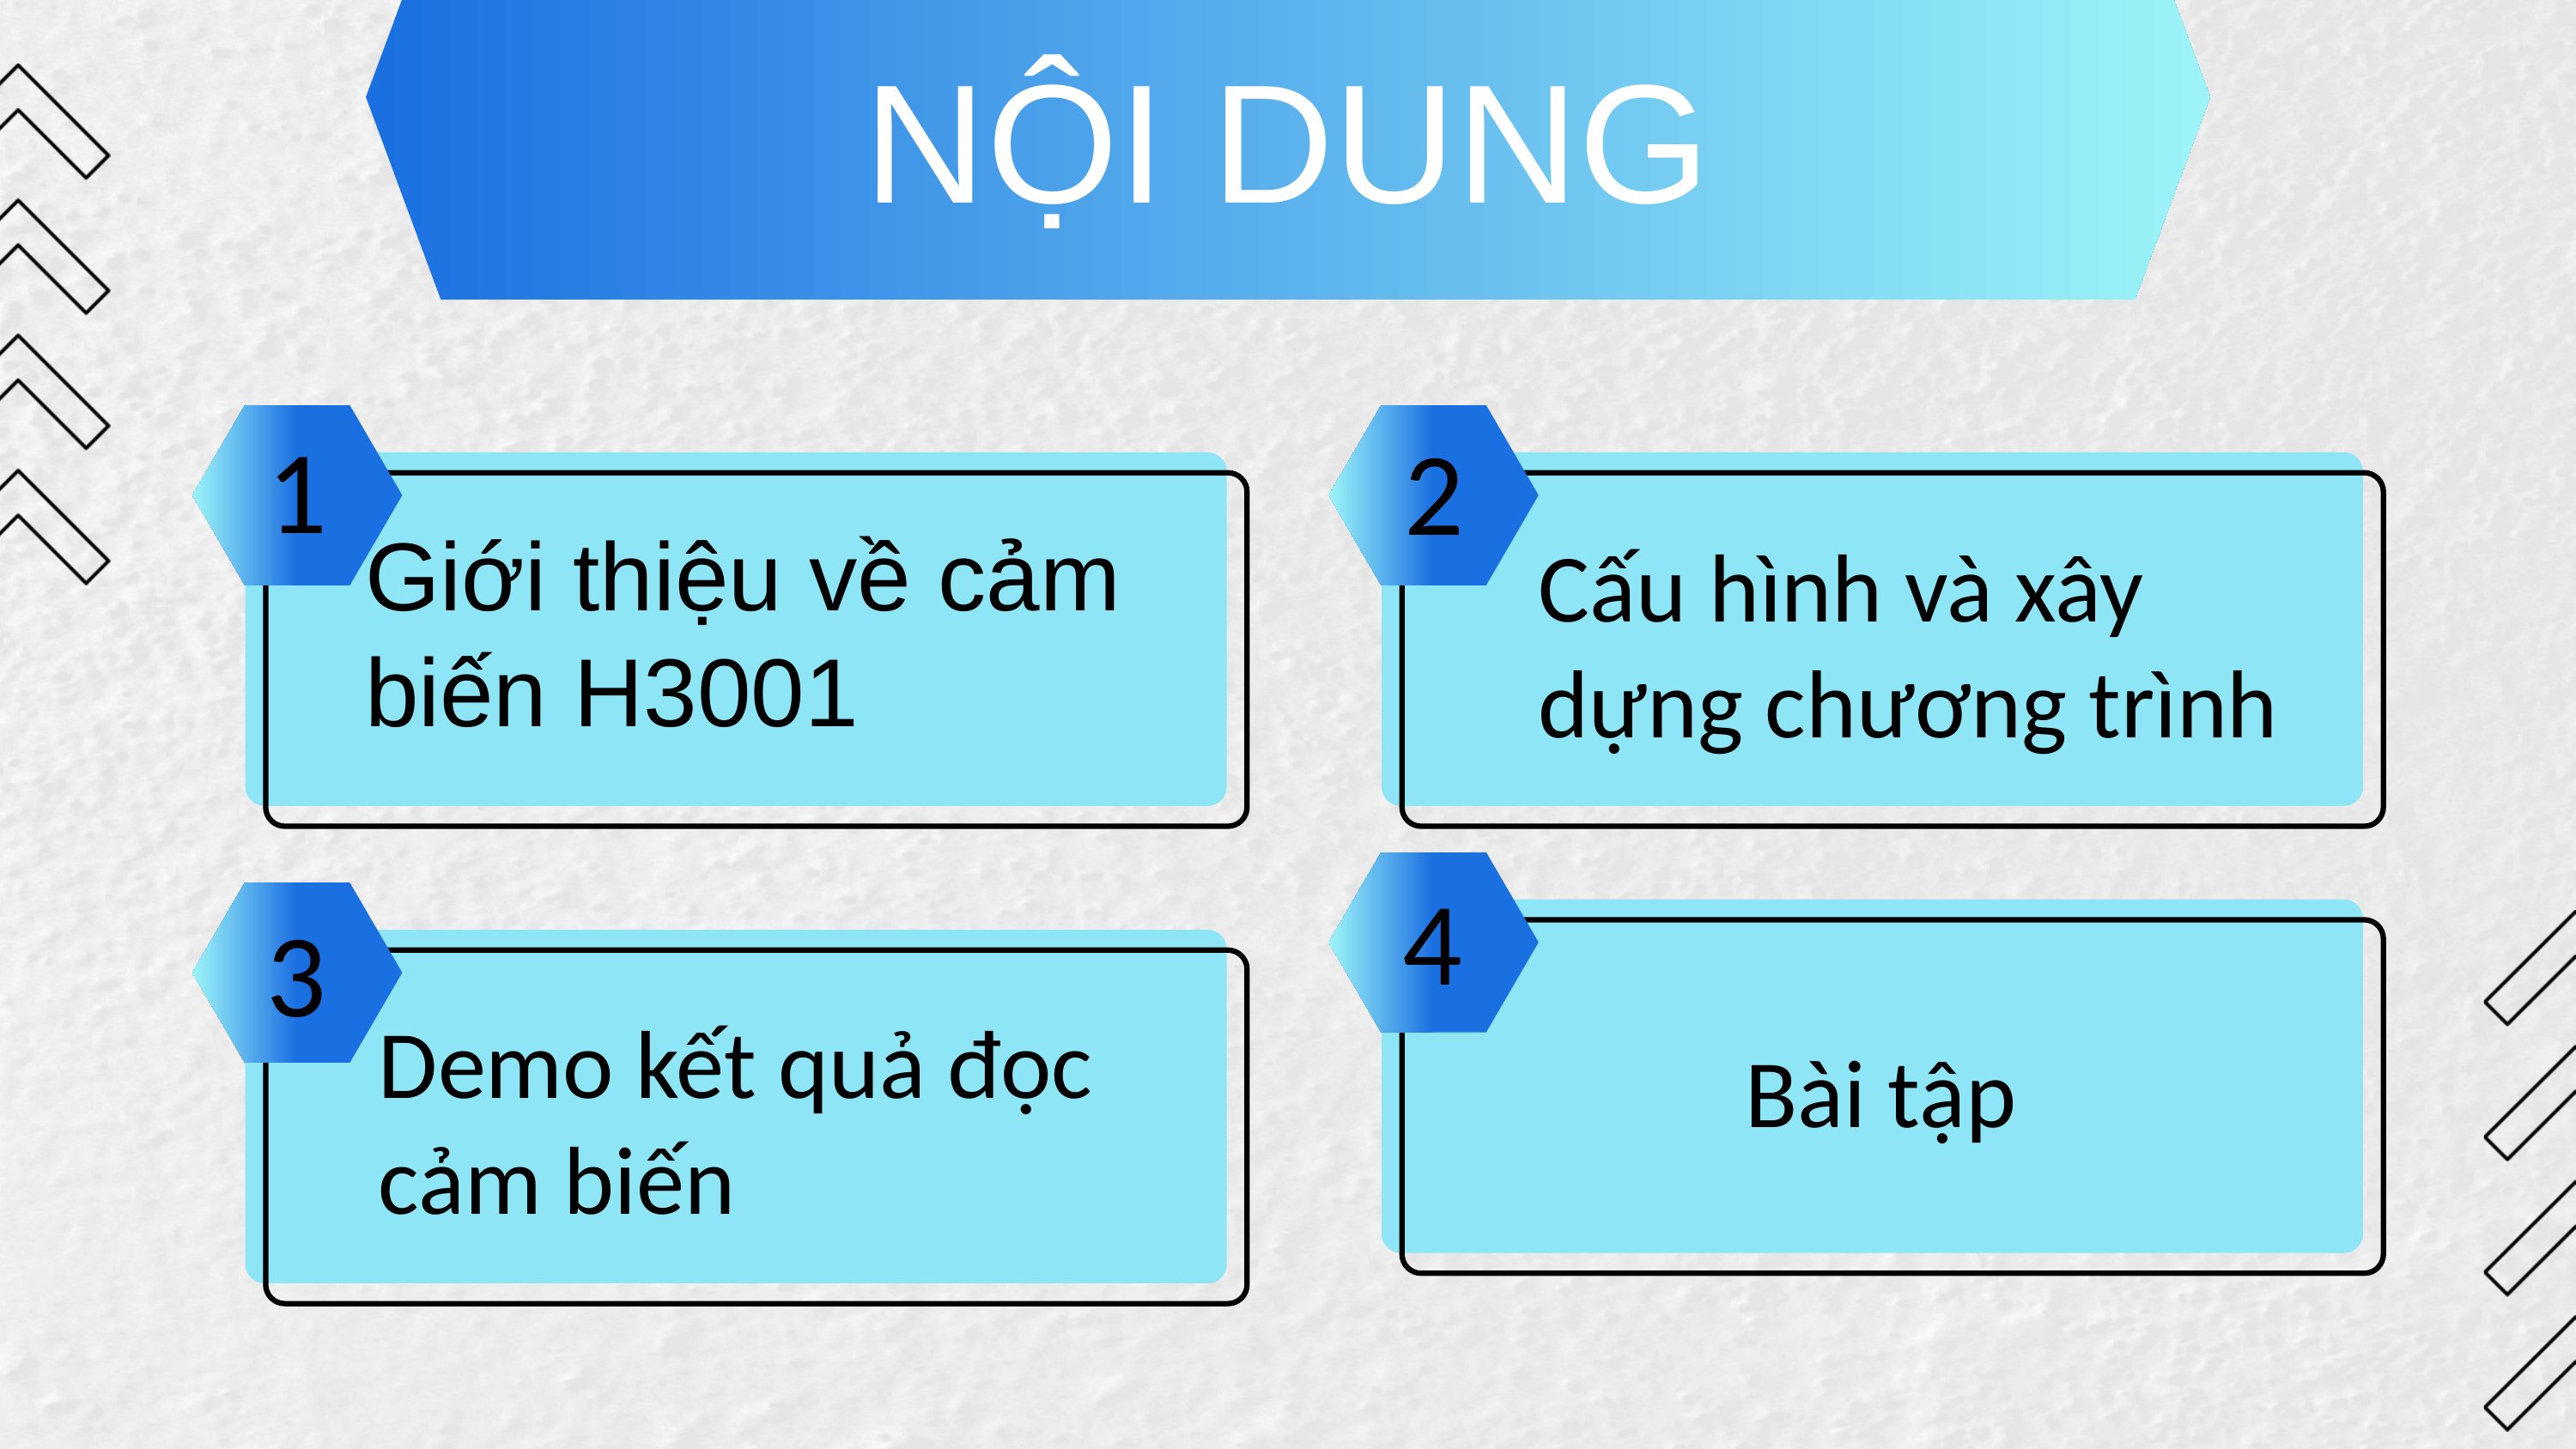

NỘI DUNG

1
2

Giới thiệu về cảm biến H3001
Cấu hình và xây dựng chương trình

4

3

Demo kết quả đọc cảm biến
Bài tập